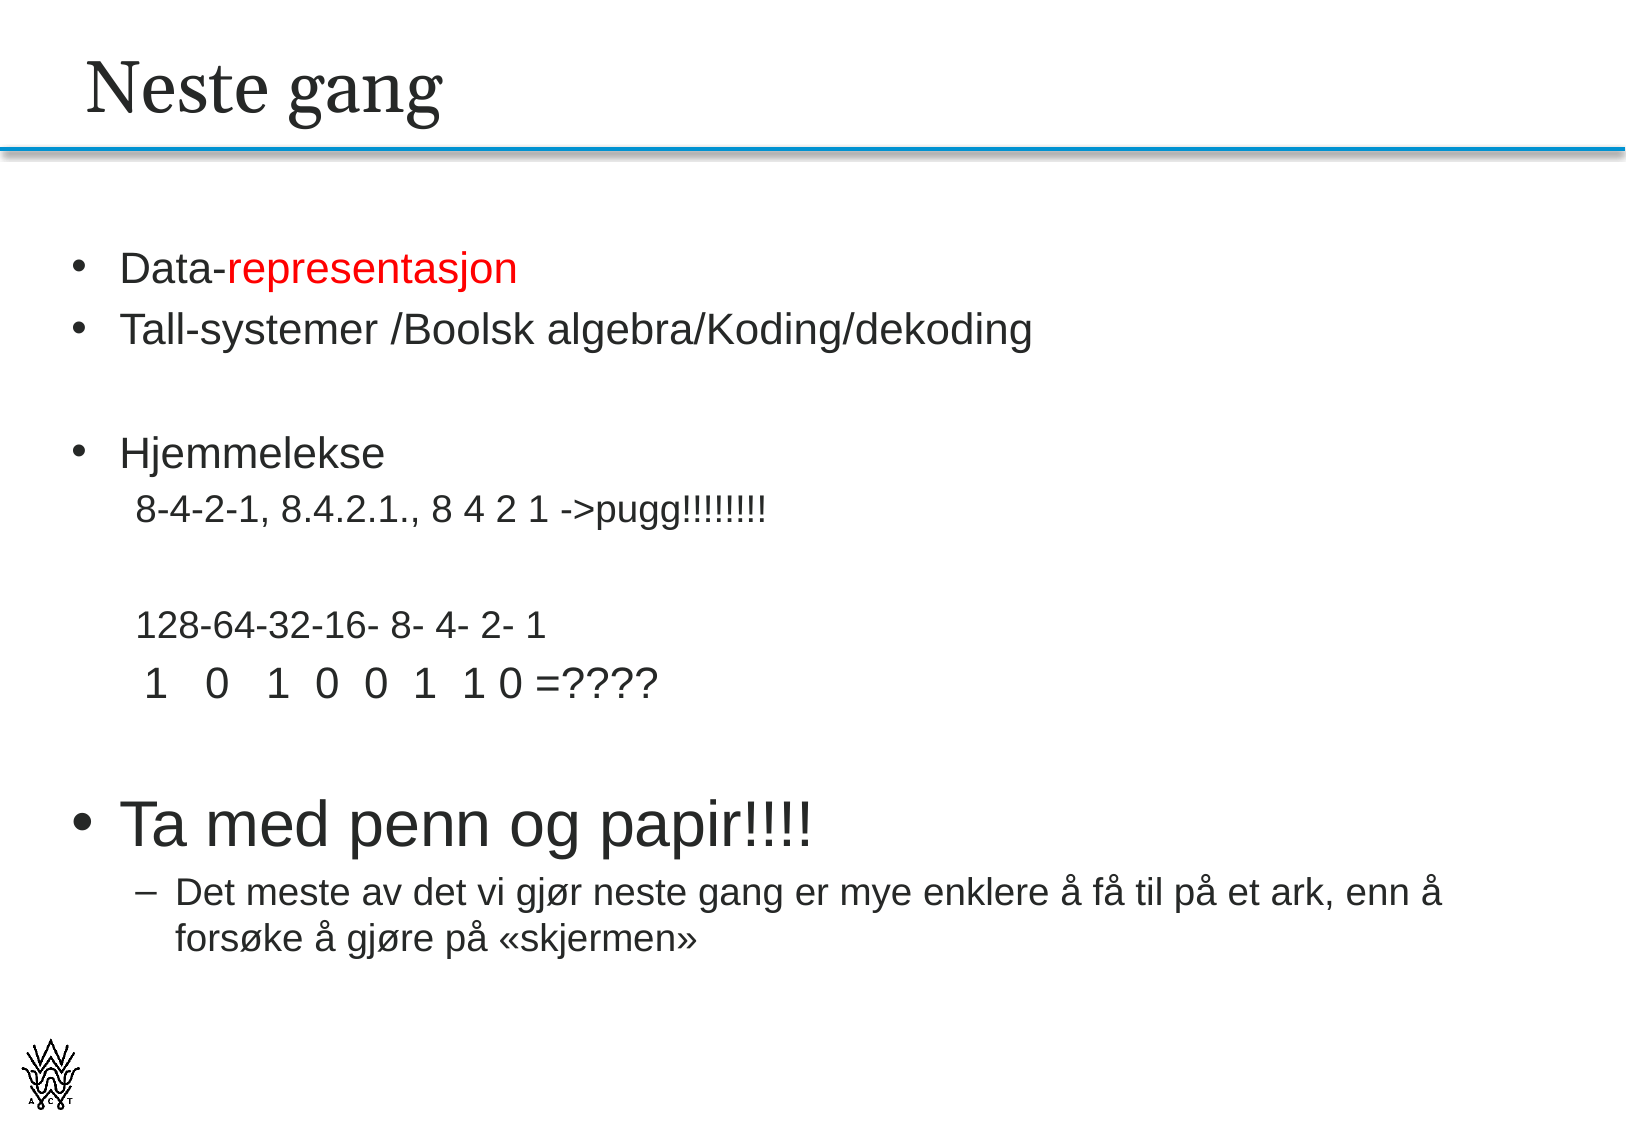

# Neste gang
Data-representasjon
Tall-systemer /Boolsk algebra/Koding/dekoding

Hjemmelekse
8-4-2-1, 8.4.2.1., 8 4 2 1 ->pugg!!!!!!!!

128-64-32-16- 8- 4- 2- 1
	  1   0   1  0  0  1  1 0 =????

Ta med penn og papir!!!!
Det meste av det vi gjør neste gang er mye enklere å få til på et ark, enn å forsøke å gjøre på «skjermen»
77